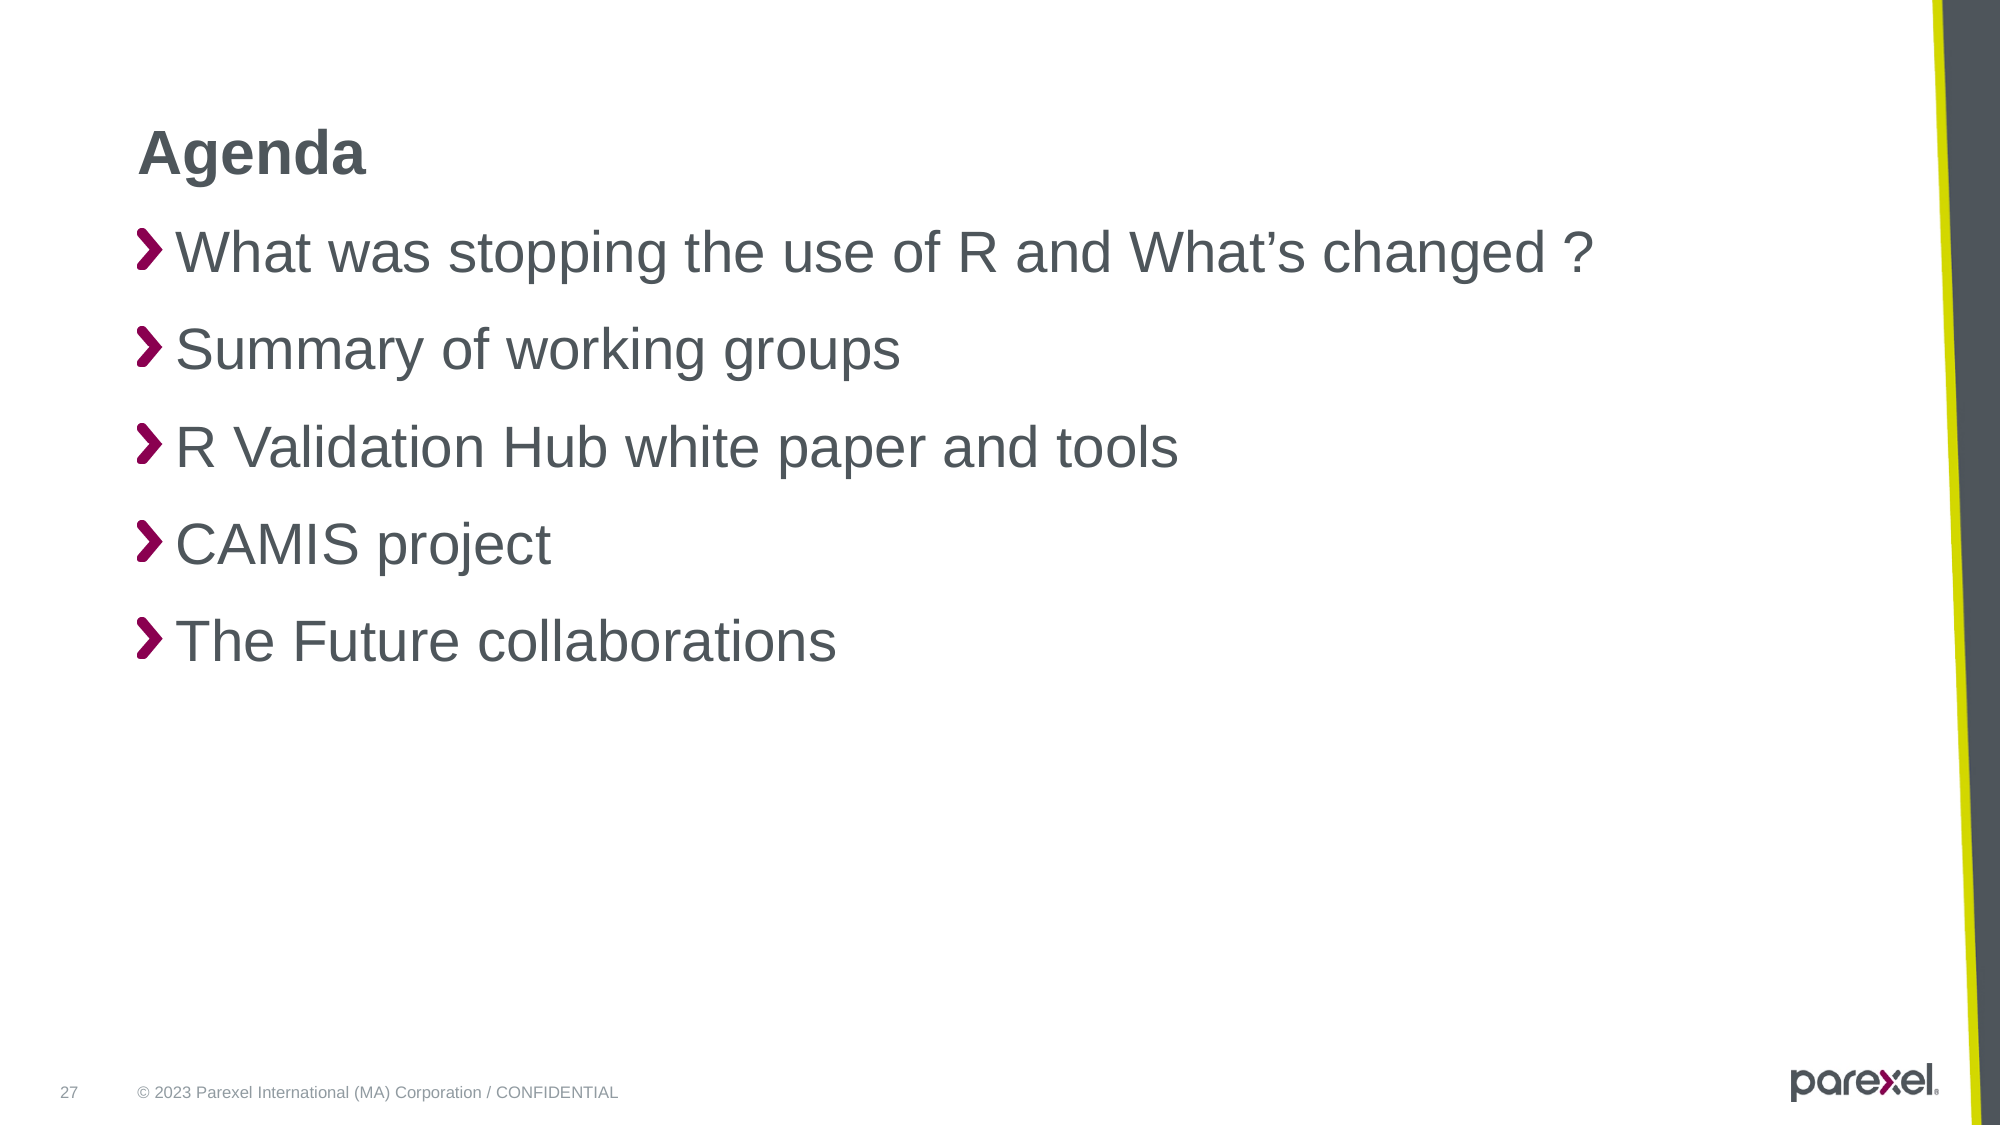

# Agenda
What was stopping the use of R and What’s changed ?
Summary of working groups
R Validation Hub white paper and tools
CAMIS project
The Future collaborations

27